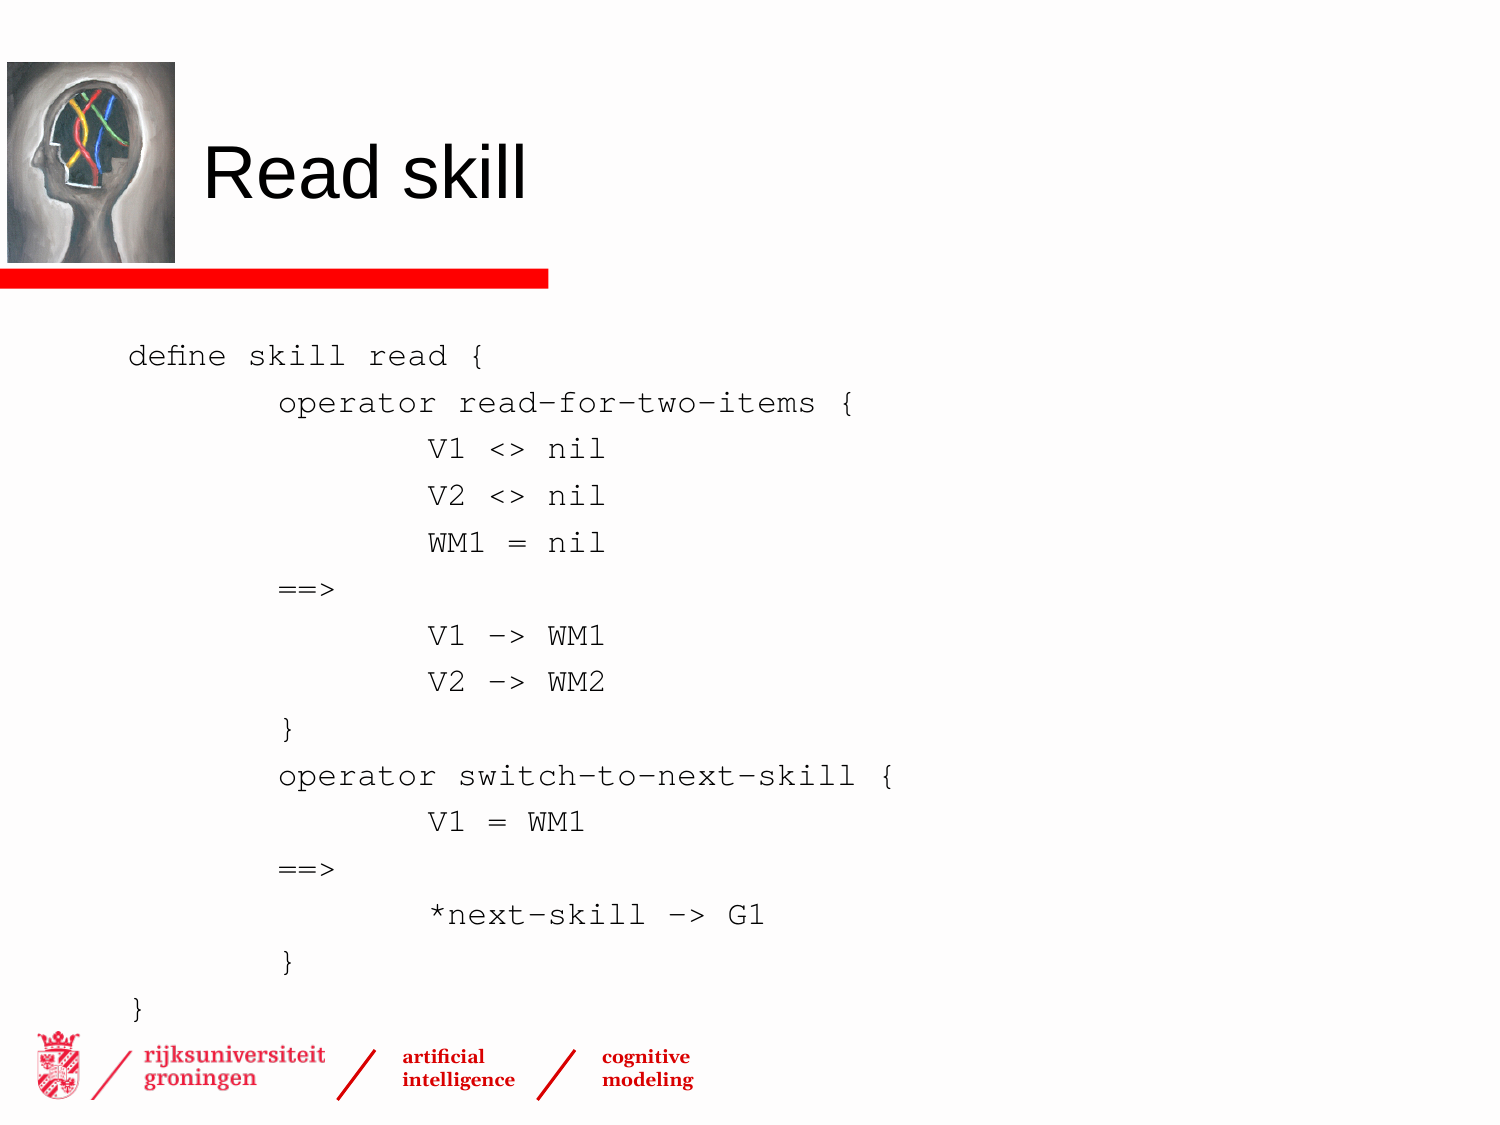

# Read skill
define skill read {
	operator read-for-two-items {
		V1 <> nil
		V2 <> nil
		WM1 = nil
	==>
		V1 -> WM1
		V2 -> WM2
	}
	operator switch-to-next-skill {
		V1 = WM1
	==>
		*next-skill -> G1
	}
}